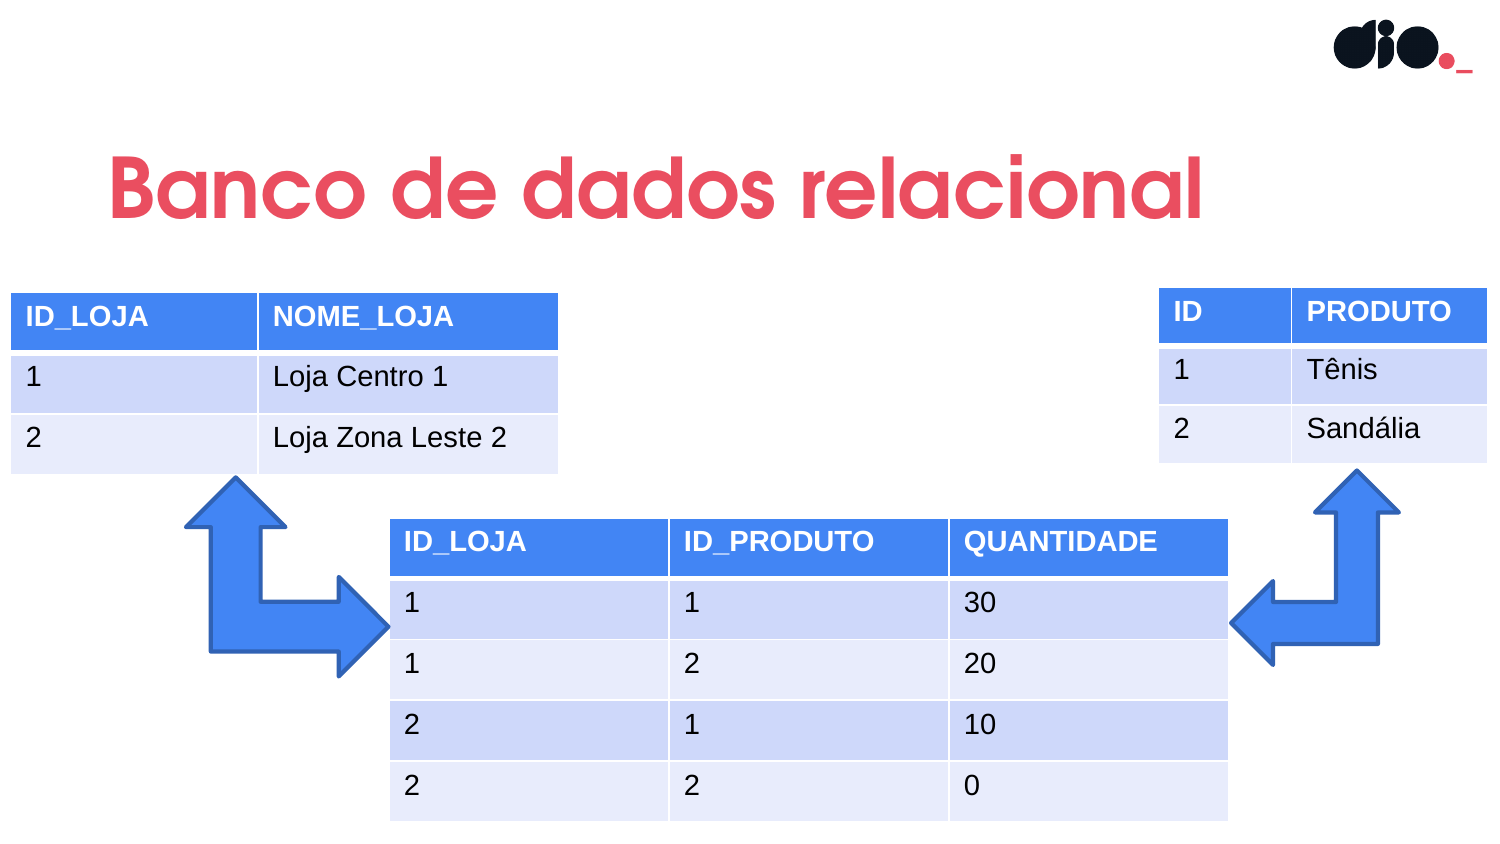

Banco de dados relacional
| ID | PRODUTO |
| --- | --- |
| 1 | Tênis |
| 2 | Sandália |
| ID\_LOJA | NOME\_LOJA |
| --- | --- |
| 1 | Loja Centro 1 |
| 2 | Loja Zona Leste 2 |

| ID\_LOJA | ID\_PRODUTO | QUANTIDADE |
| --- | --- | --- |
| 1 | 1 | 30 |
| 1 | 2 | 20 |
| 2 | 1 | 10 |
| 2 | 2 | 0 |